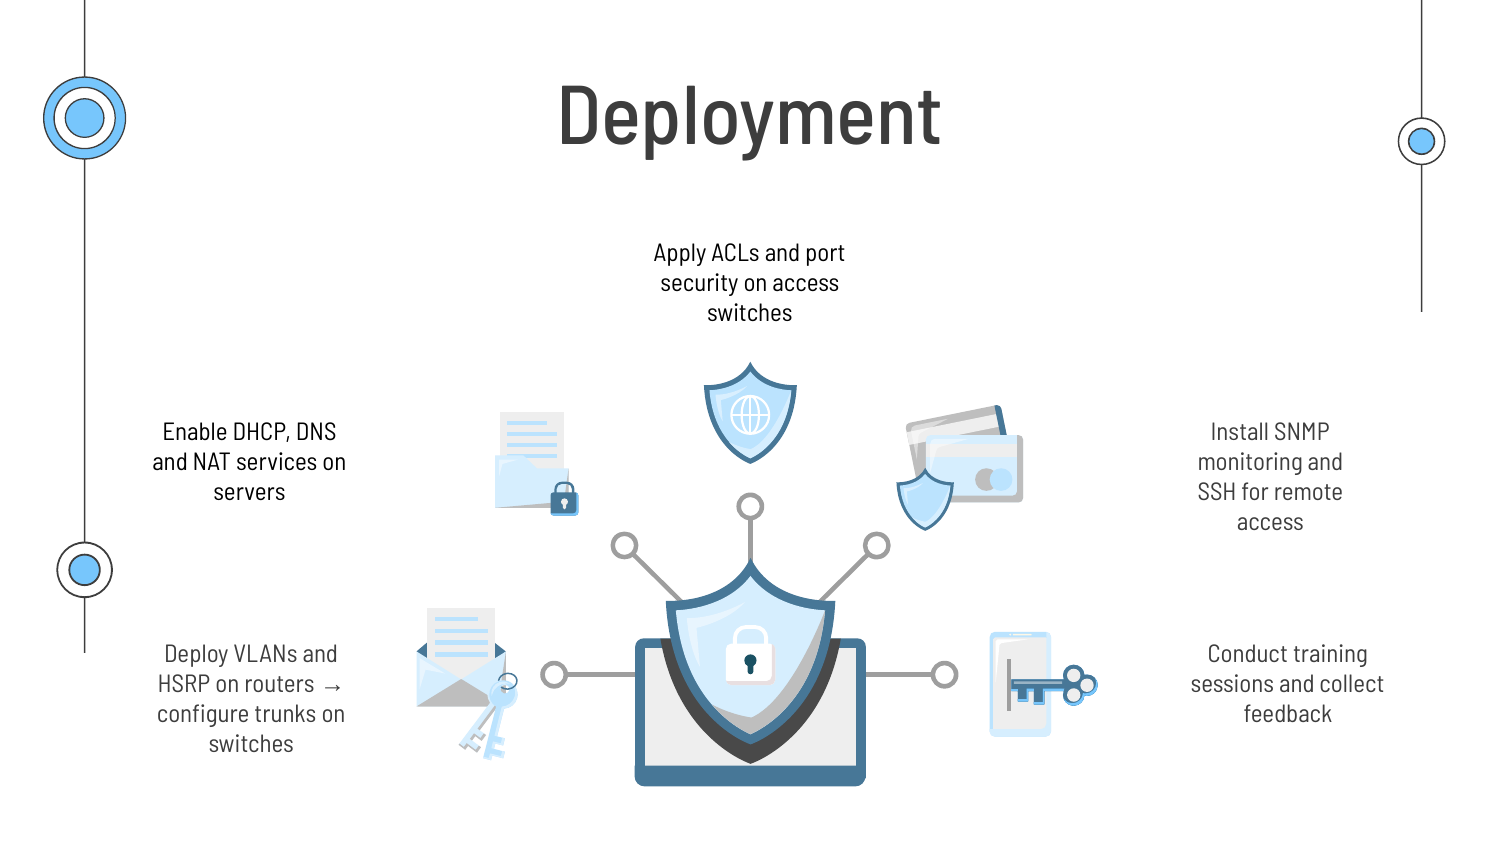

# Deployment
Apply ACLs and port security on access switches

Enable DHCP, DNS and NAT services on servers
Install SNMP monitoring and SSH for remote access

Deploy VLANs and HSRP on routers → configure trunks on switches
Conduct training sessions and collect feedback